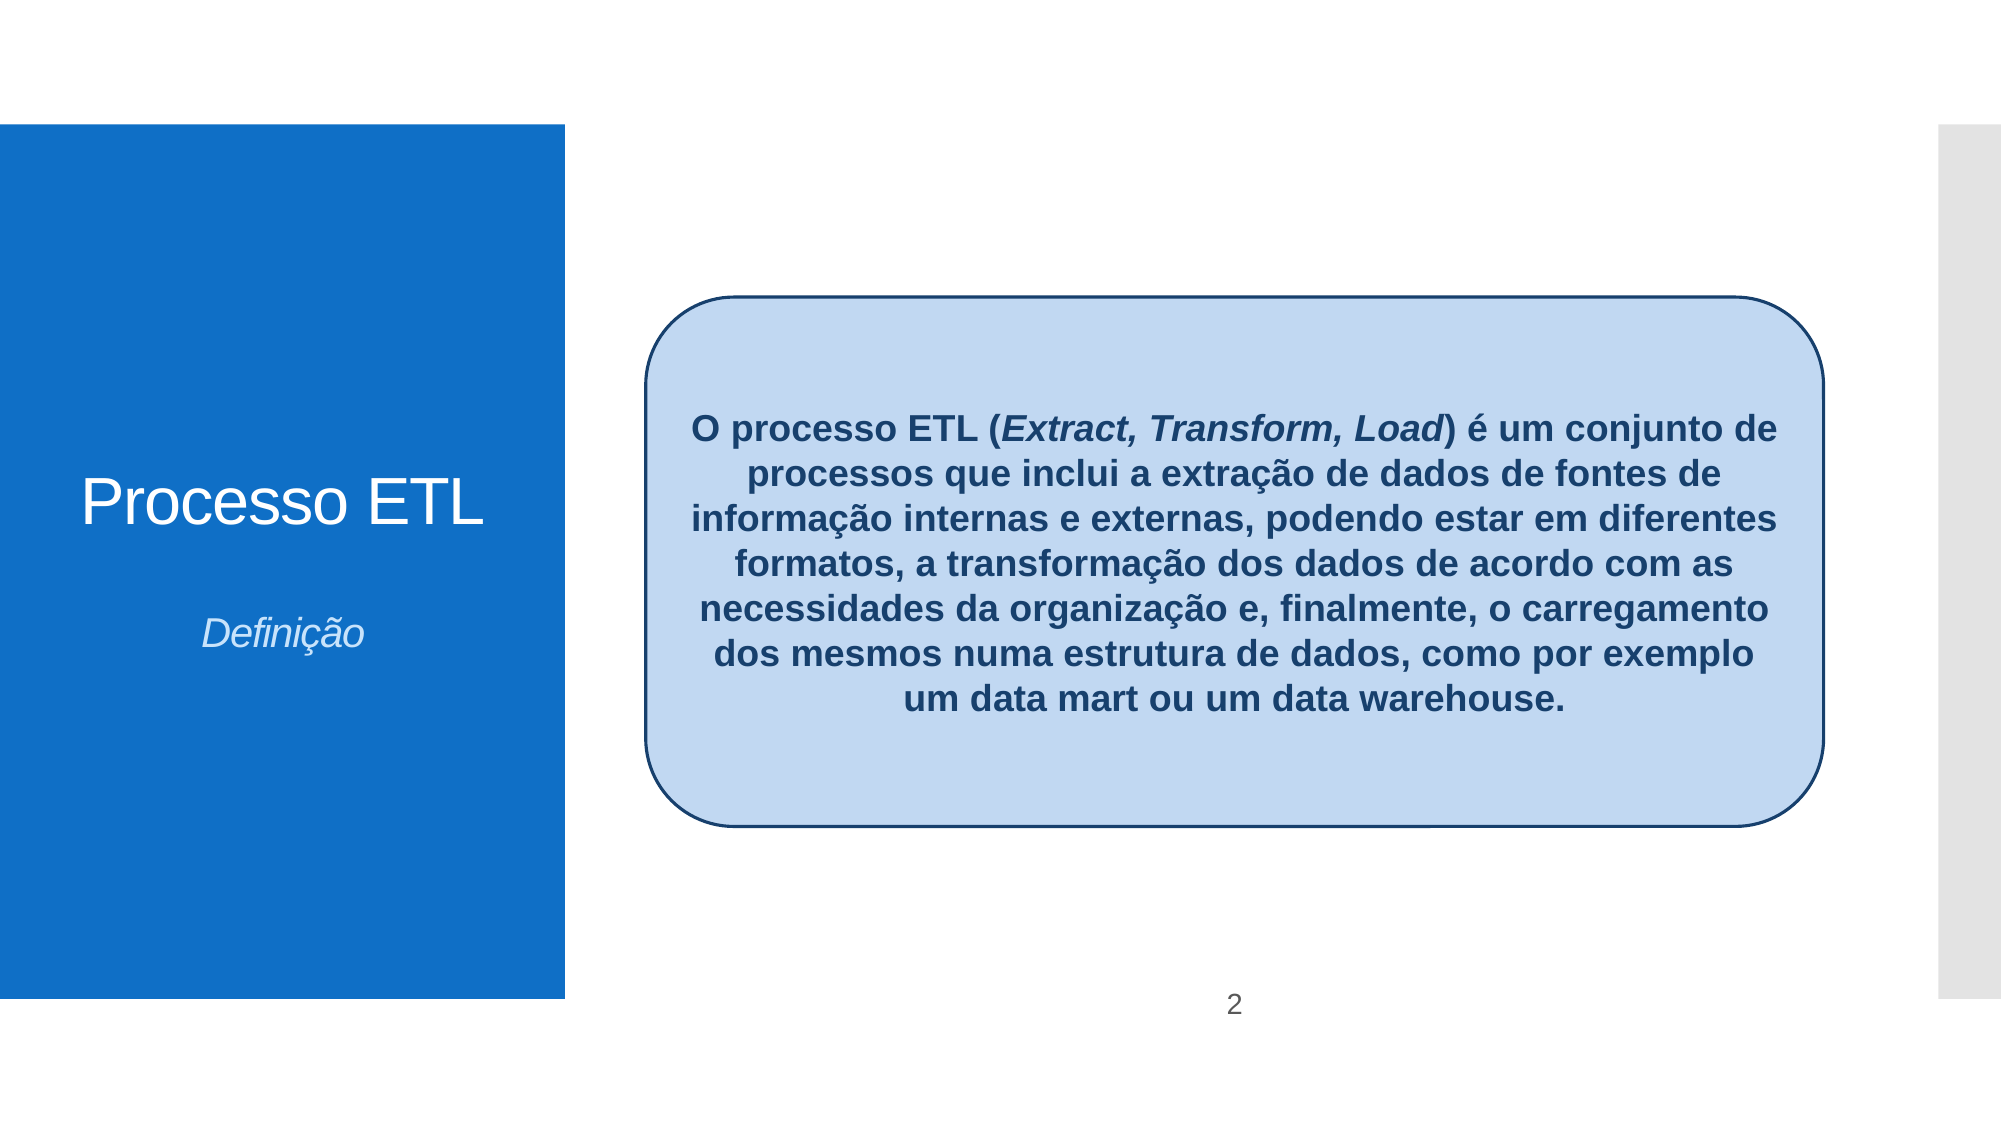

# Processo ETL Definição
O processo ETL (Extract, Transform, Load) é um conjunto de processos que inclui a extração de dados de fontes de informação internas e externas, podendo estar em diferentes formatos, a transformação dos dados de acordo com as necessidades da organização e, finalmente, o carregamento dos mesmos numa estrutura de dados, como por exemplo um data mart ou um data warehouse.
2